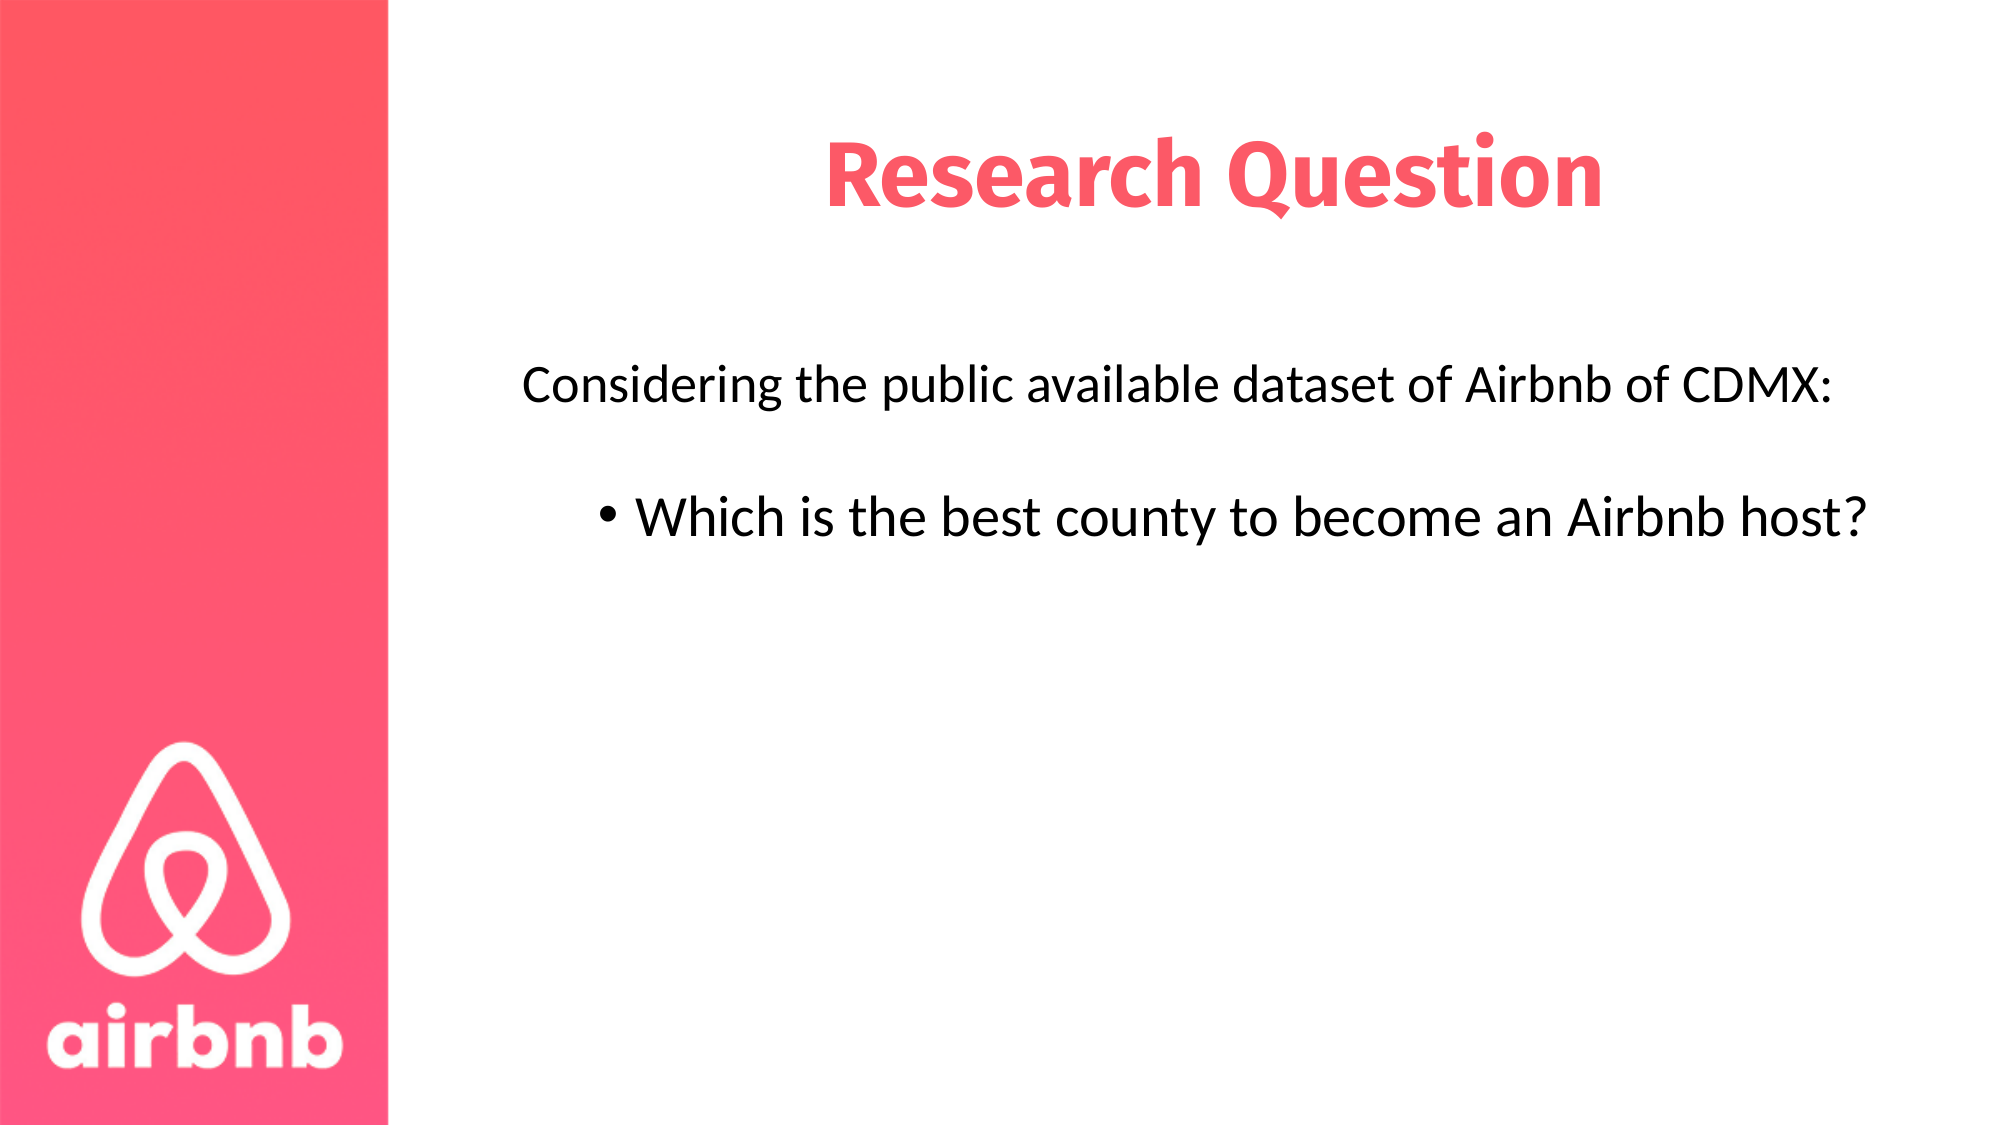

# Research Question
Considering the public available dataset of Airbnb of CDMX:
Which is the best county to become an Airbnb host?